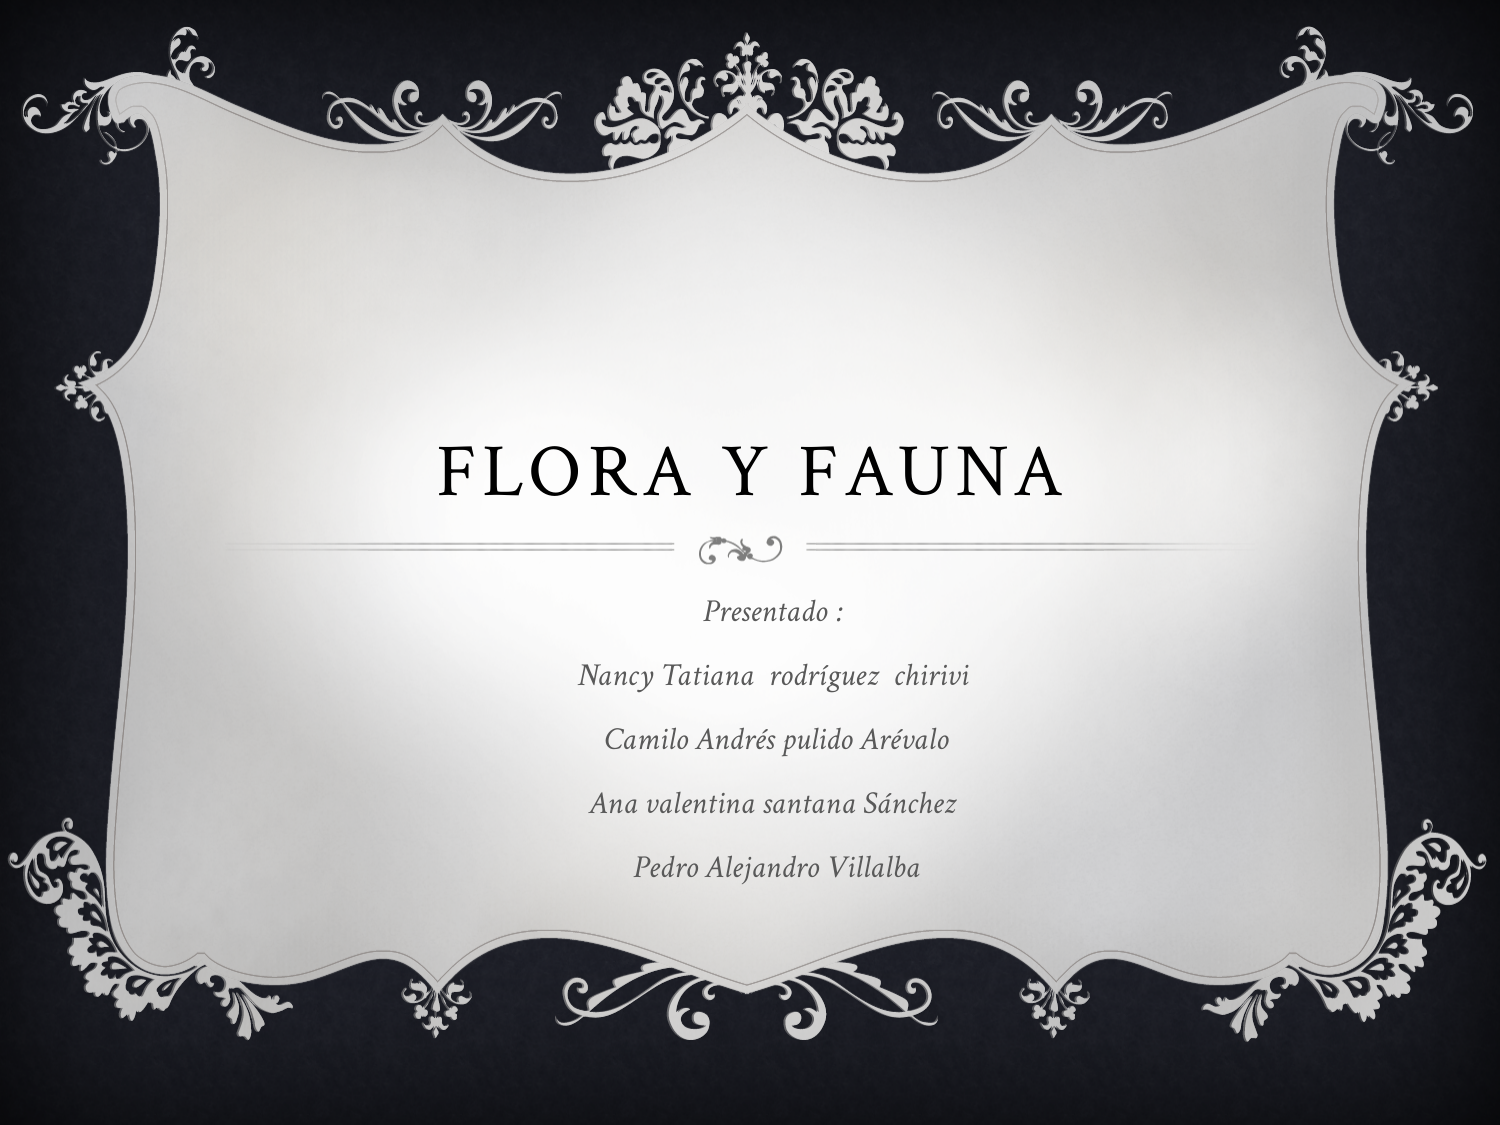

# Flora y fauna
Presentado :
Nancy Tatiana  rodríguez  chirivi
Camilo Andrés pulido Arévalo
Ana valentina santana Sánchez
Pedro Alejandro Villalba